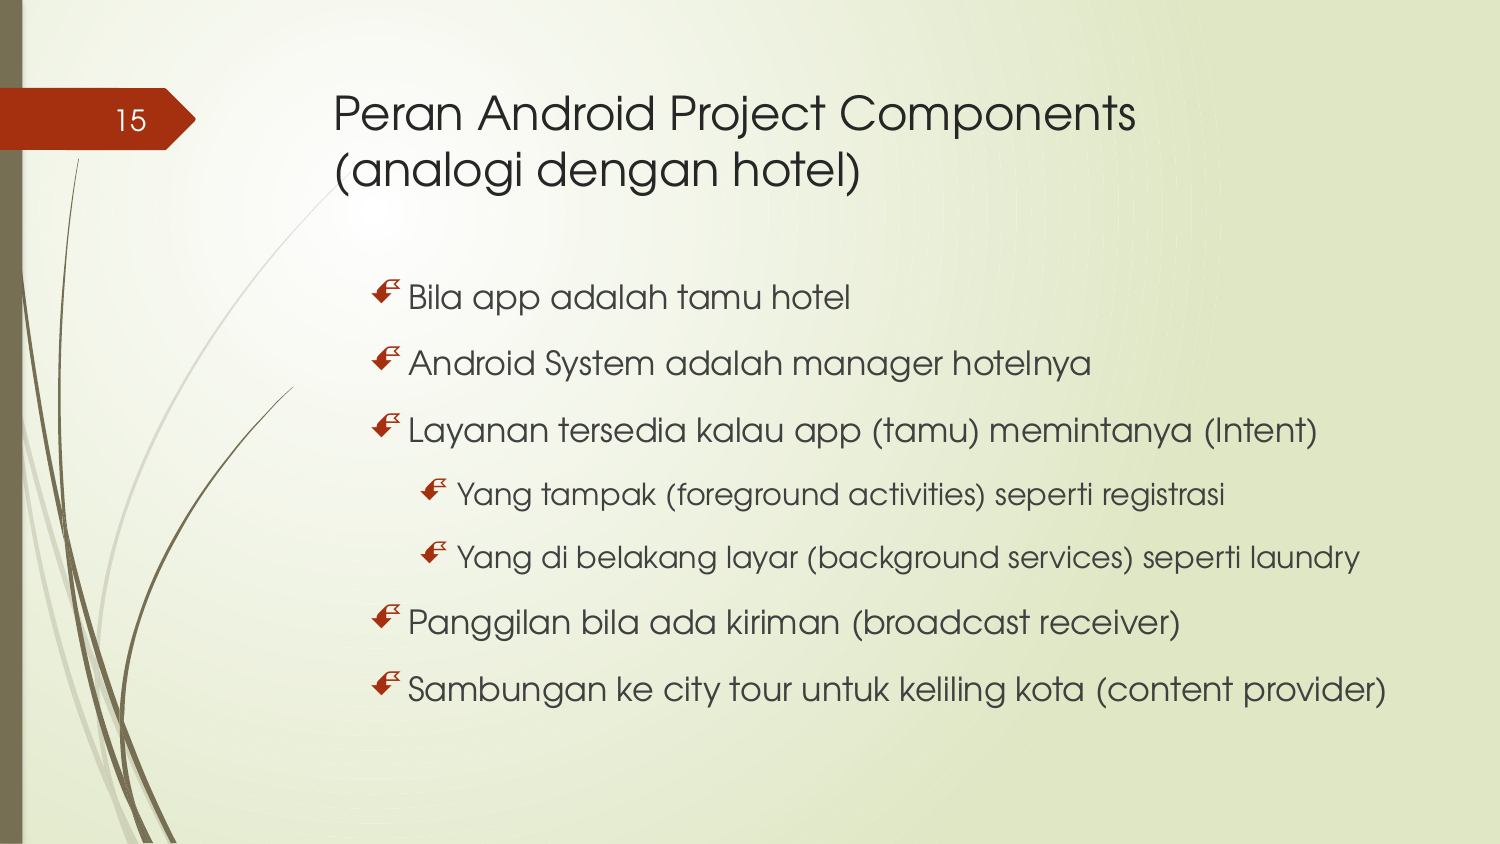

# Peran Android Project Components (analogi dengan hotel)
15
Bila app adalah tamu hotel
Android System adalah manager hotelnya
Layanan tersedia kalau app (tamu) memintanya (Intent)
Yang tampak (foreground activities) seperti registrasi
Yang di belakang layar (background services) seperti laundry
Panggilan bila ada kiriman (broadcast receiver)
Sambungan ke city tour untuk keliling kota (content provider)